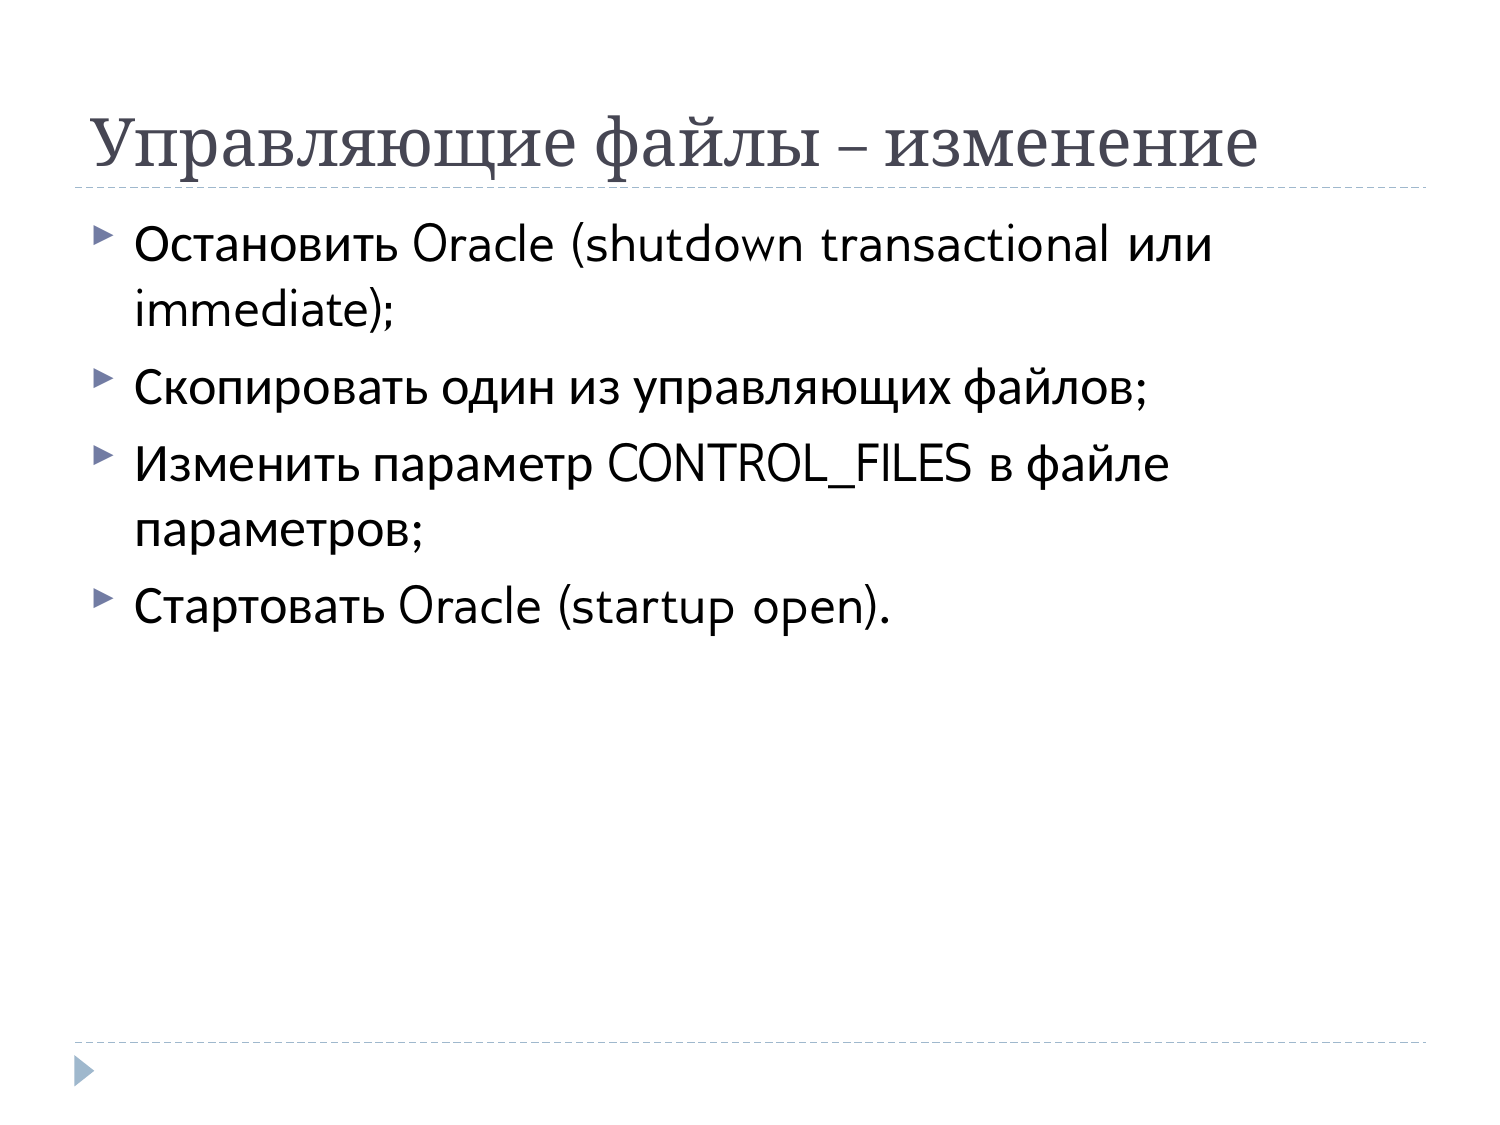

# Управляющие файлы – изменение
Остановить Oracle (shutdown transactional или immediate);
Скопировать один из управляющих файлов;
Изменить параметр CONTROL_FILES в файле параметров;
Стартовать Oracle (startup open).